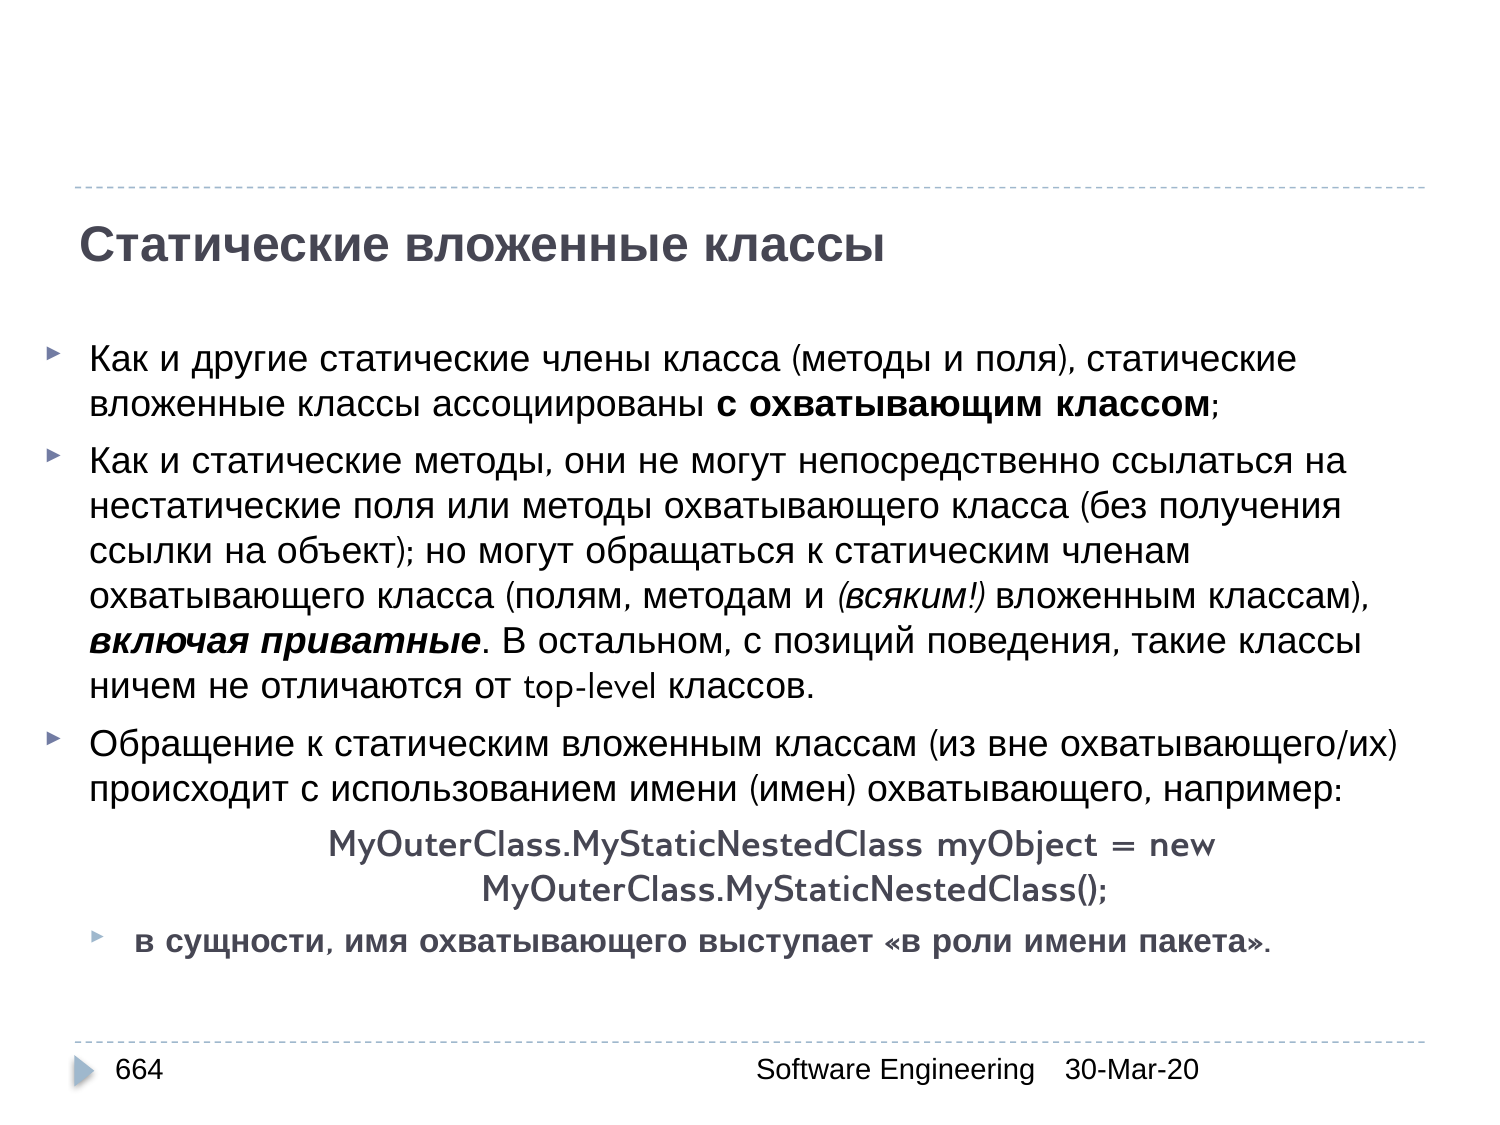

# Статические вложенные классы
Как и другие статические члены класса (методы и поля), статические вложенные классы ассоциированы с охватывающим классом;
Как и статические методы, они не могут непосредственно ссылаться на нестатические поля или методы охватывающего класса (без получения ссылки на объект); но могут обращаться к статическим членам охватывающего класса (полям, методам и (всяким!) вложенным классам), включая приватные. В остальном, с позиций поведения, такие классы ничем не отличаются от top-level классов.
Обращение к статическим вложенным классам (из вне охватывающего/их) происходит с использованием имени (имен) охватывающего, например:
MyOuterClass.MyStaticNestedClass myObject = new MyOuterClass.MyStaticNestedClass();
в сущности, имя охватывающего выступает «в роли имени пакета».

664
Software Engineering
30-Mar-20